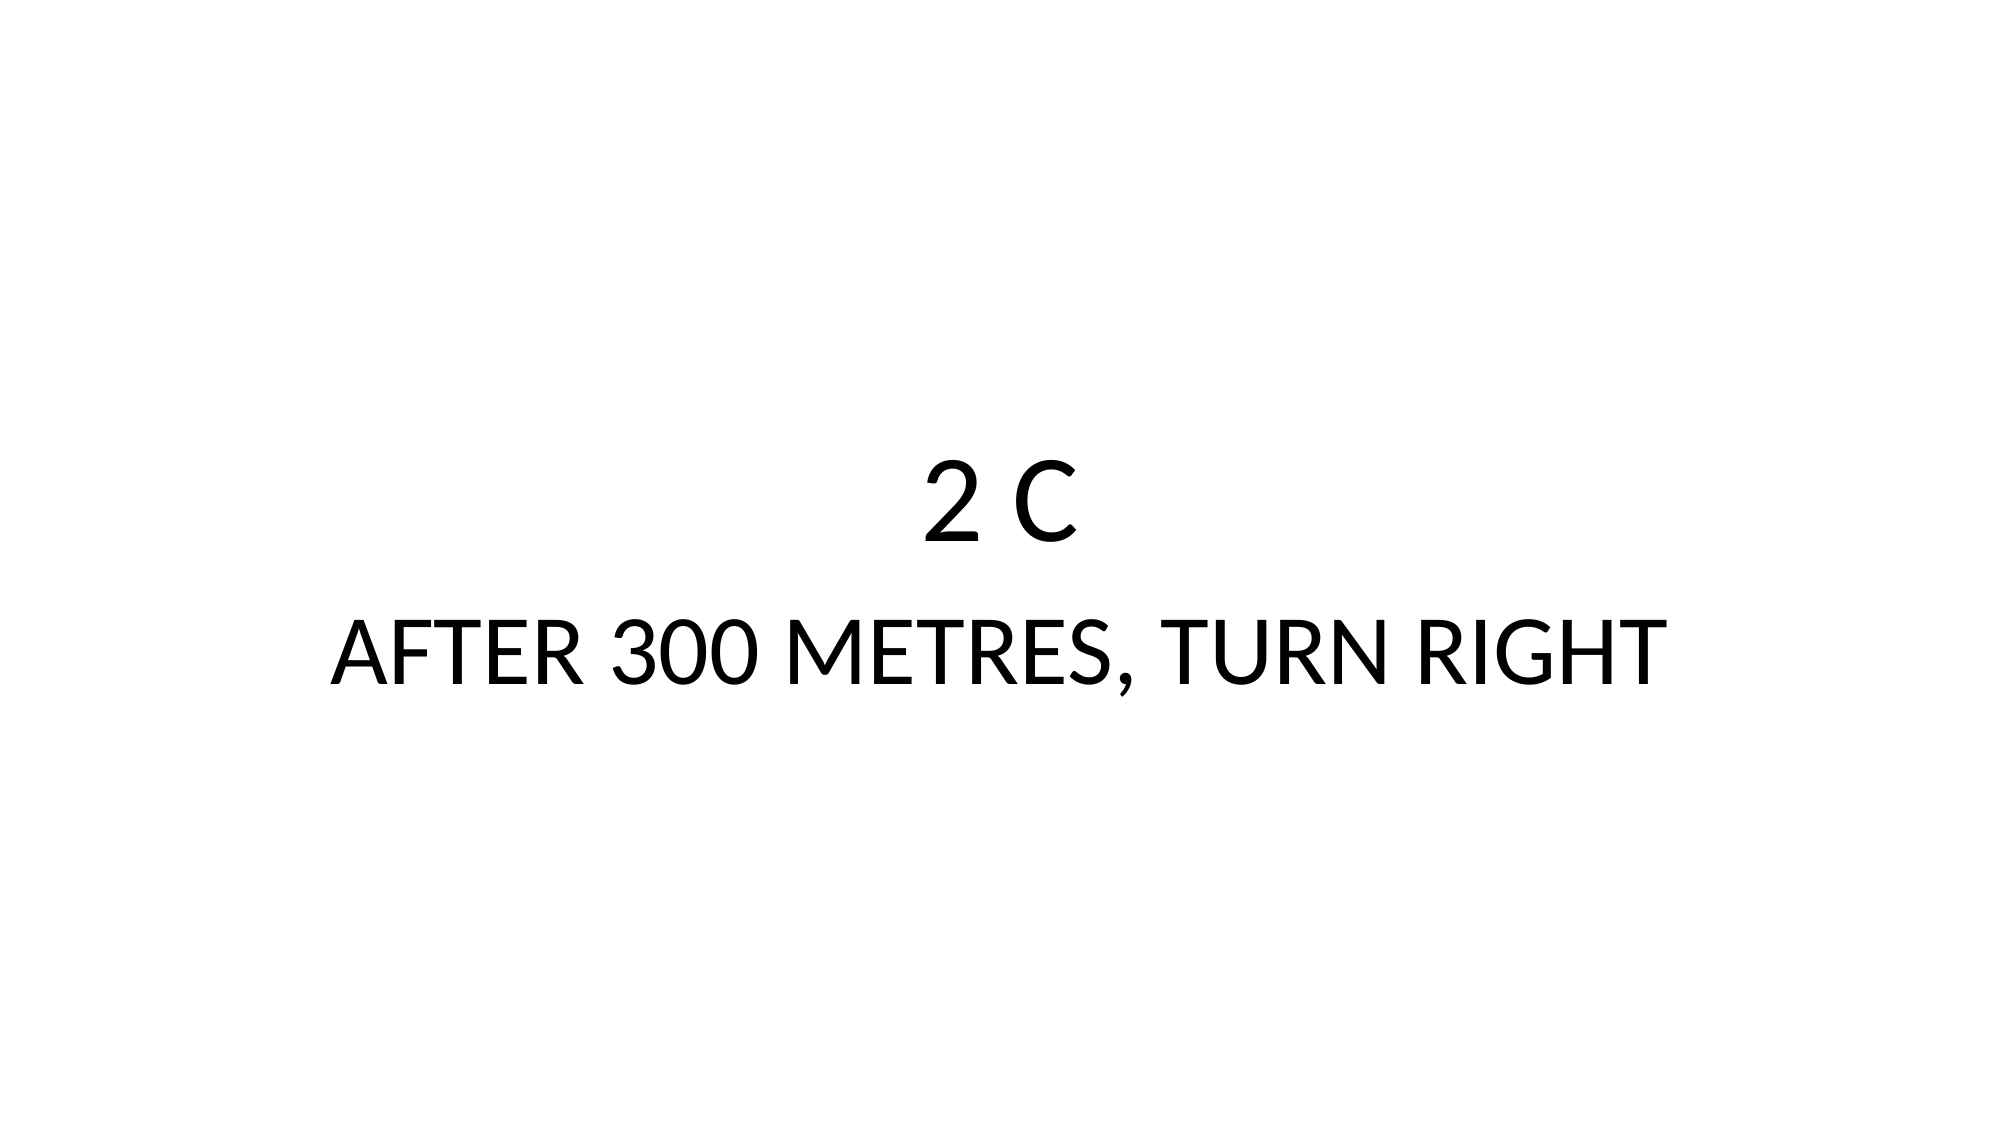

# 2 C
AFTER 300 METRES, TURN RIGHT